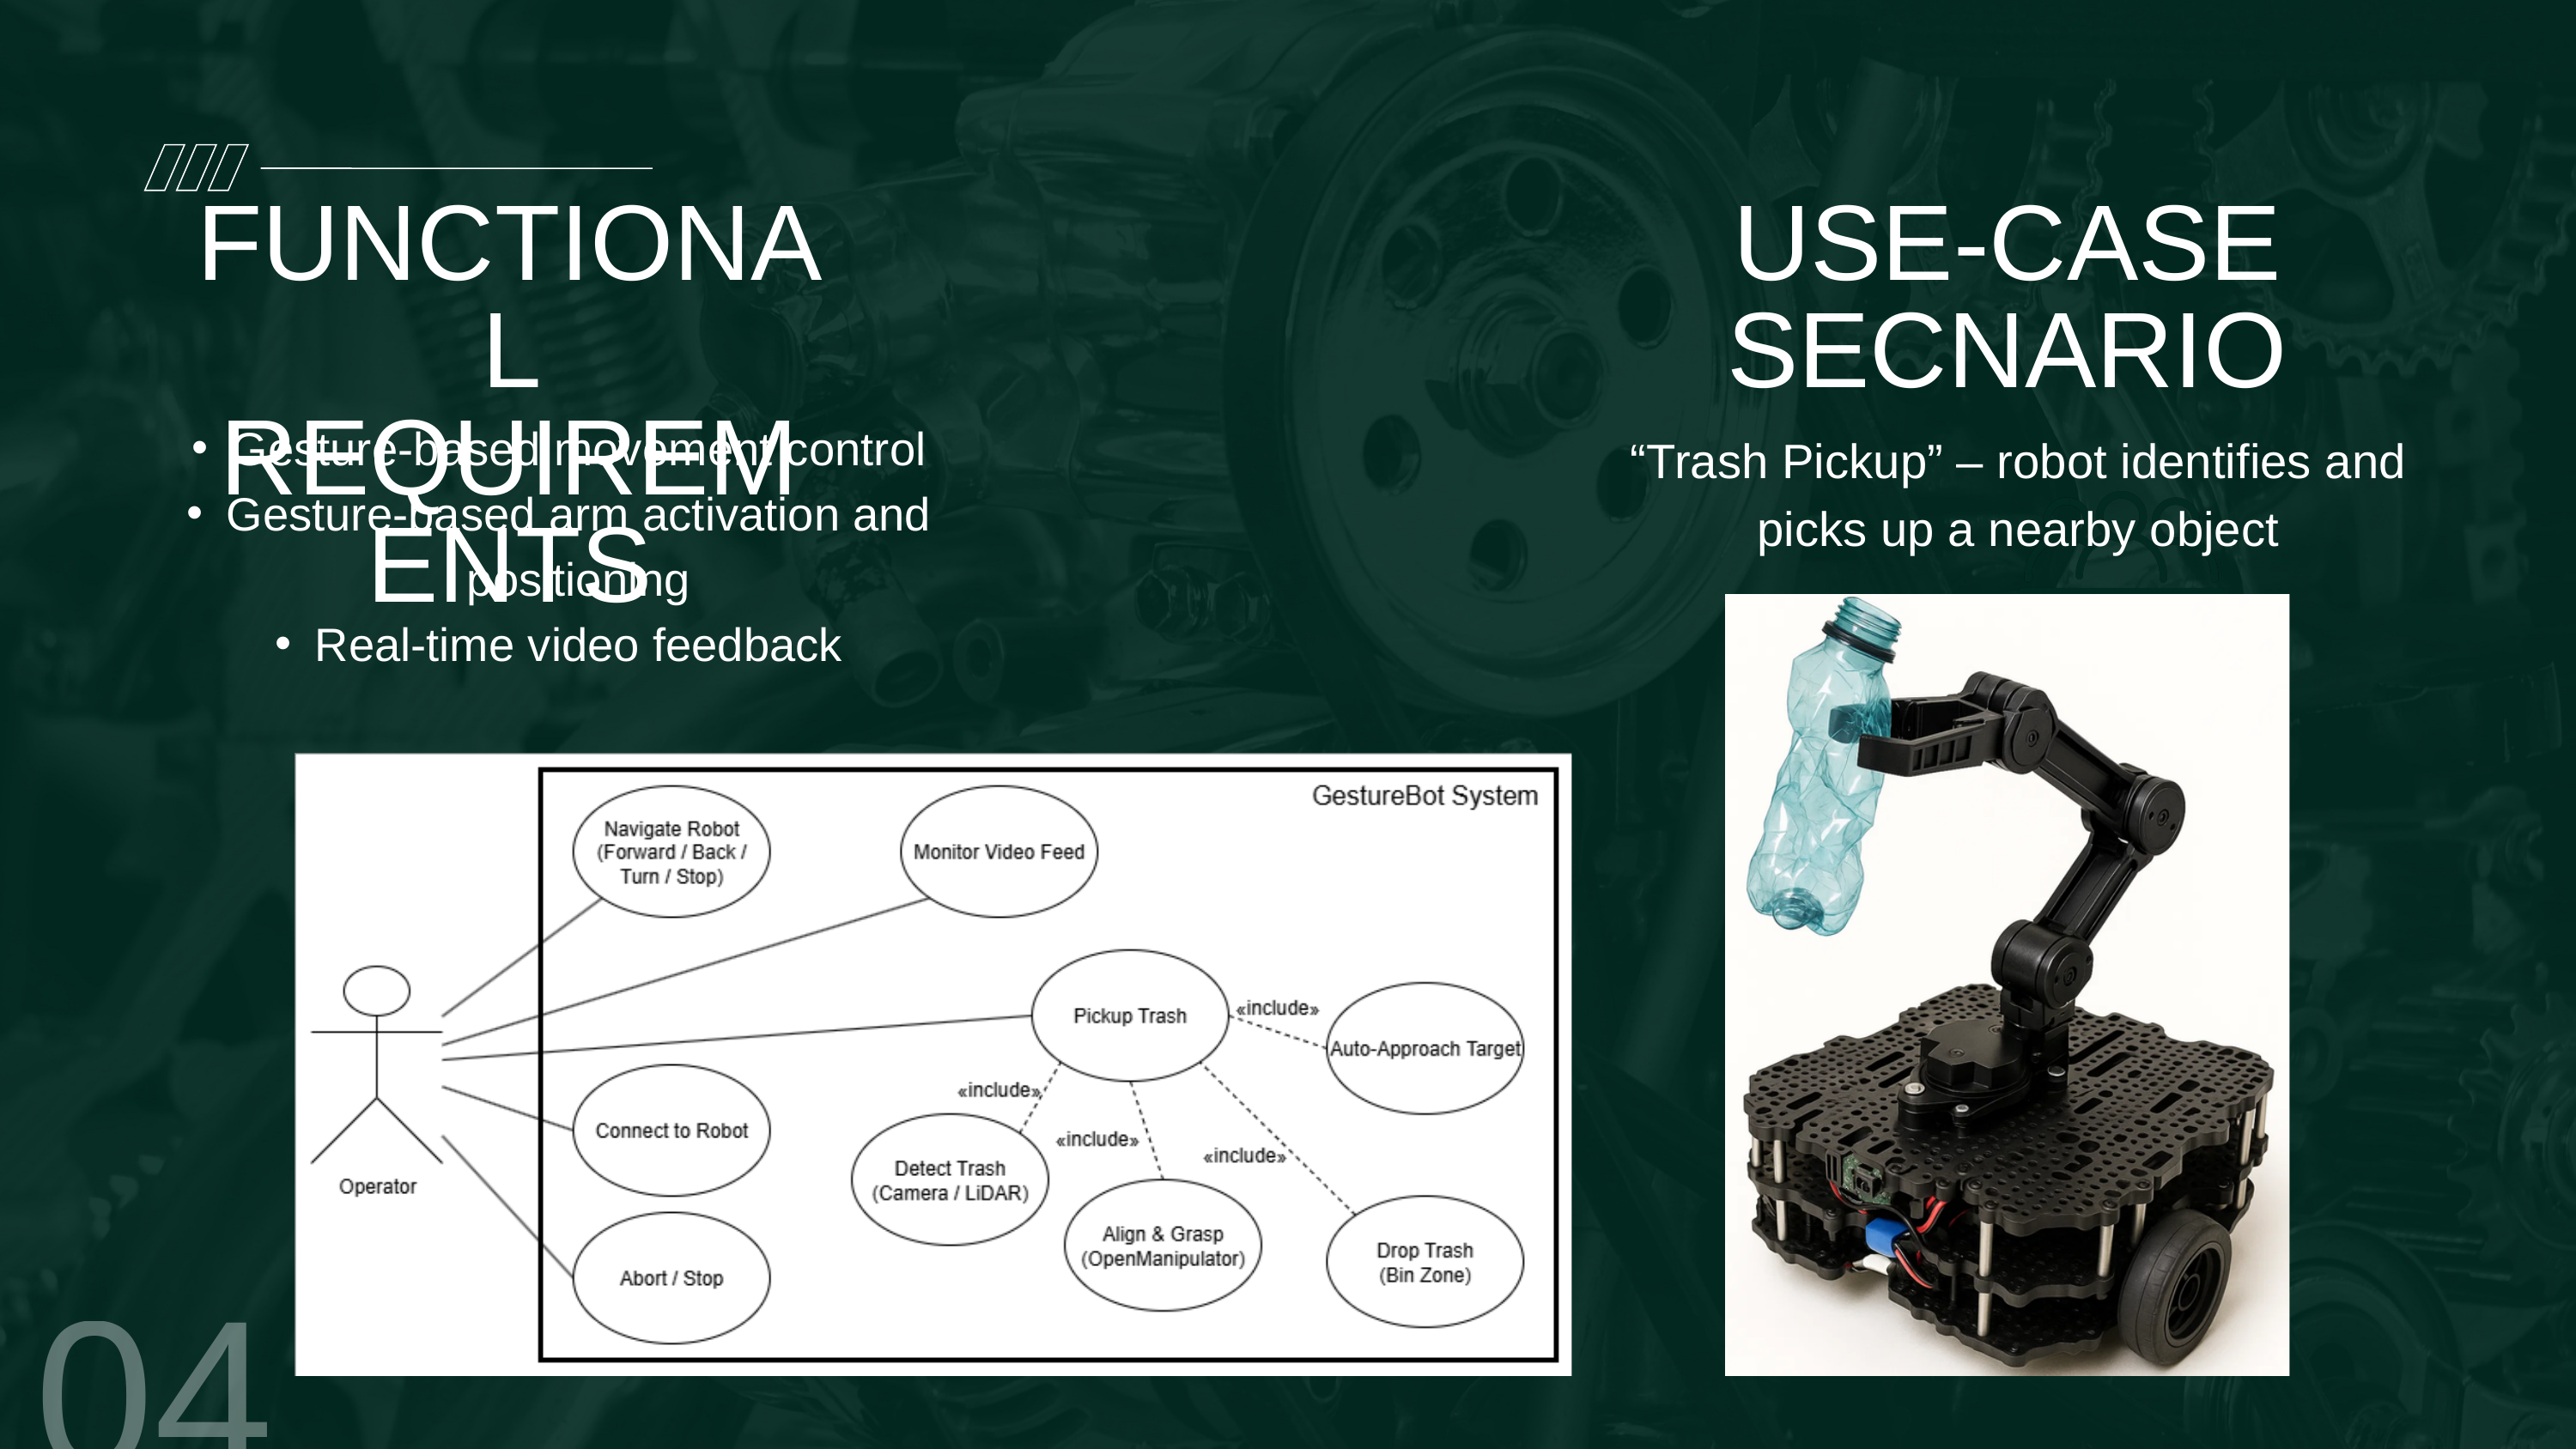

FUNCTIONAL REQUIREMENTS
USE-CASE SECNARIO
Gesture-based movement control
Gesture-based arm activation and positioning
Real-time video feedback

“Trash Pickup” – robot identifies and picks up a nearby object

04